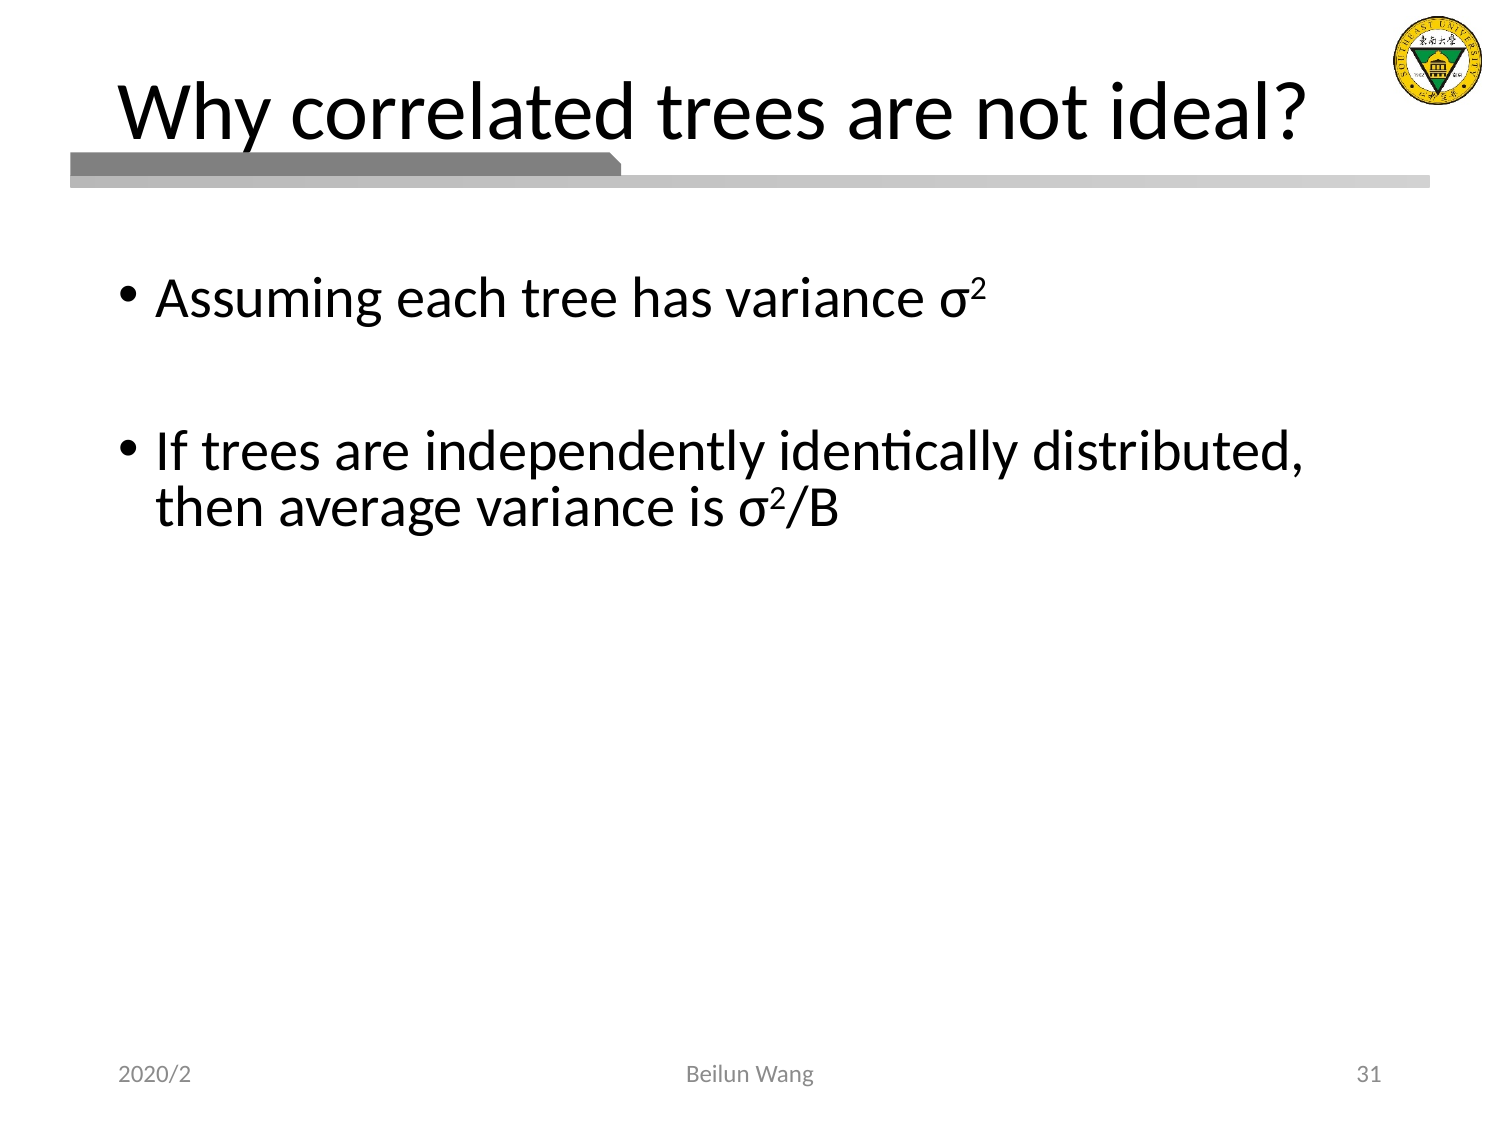

# Why correlated trees are not ideal?
Assuming each tree has variance σ2

If trees are independently identically distributed, then average variance is σ2/B

2020/2
Beilun Wang
31